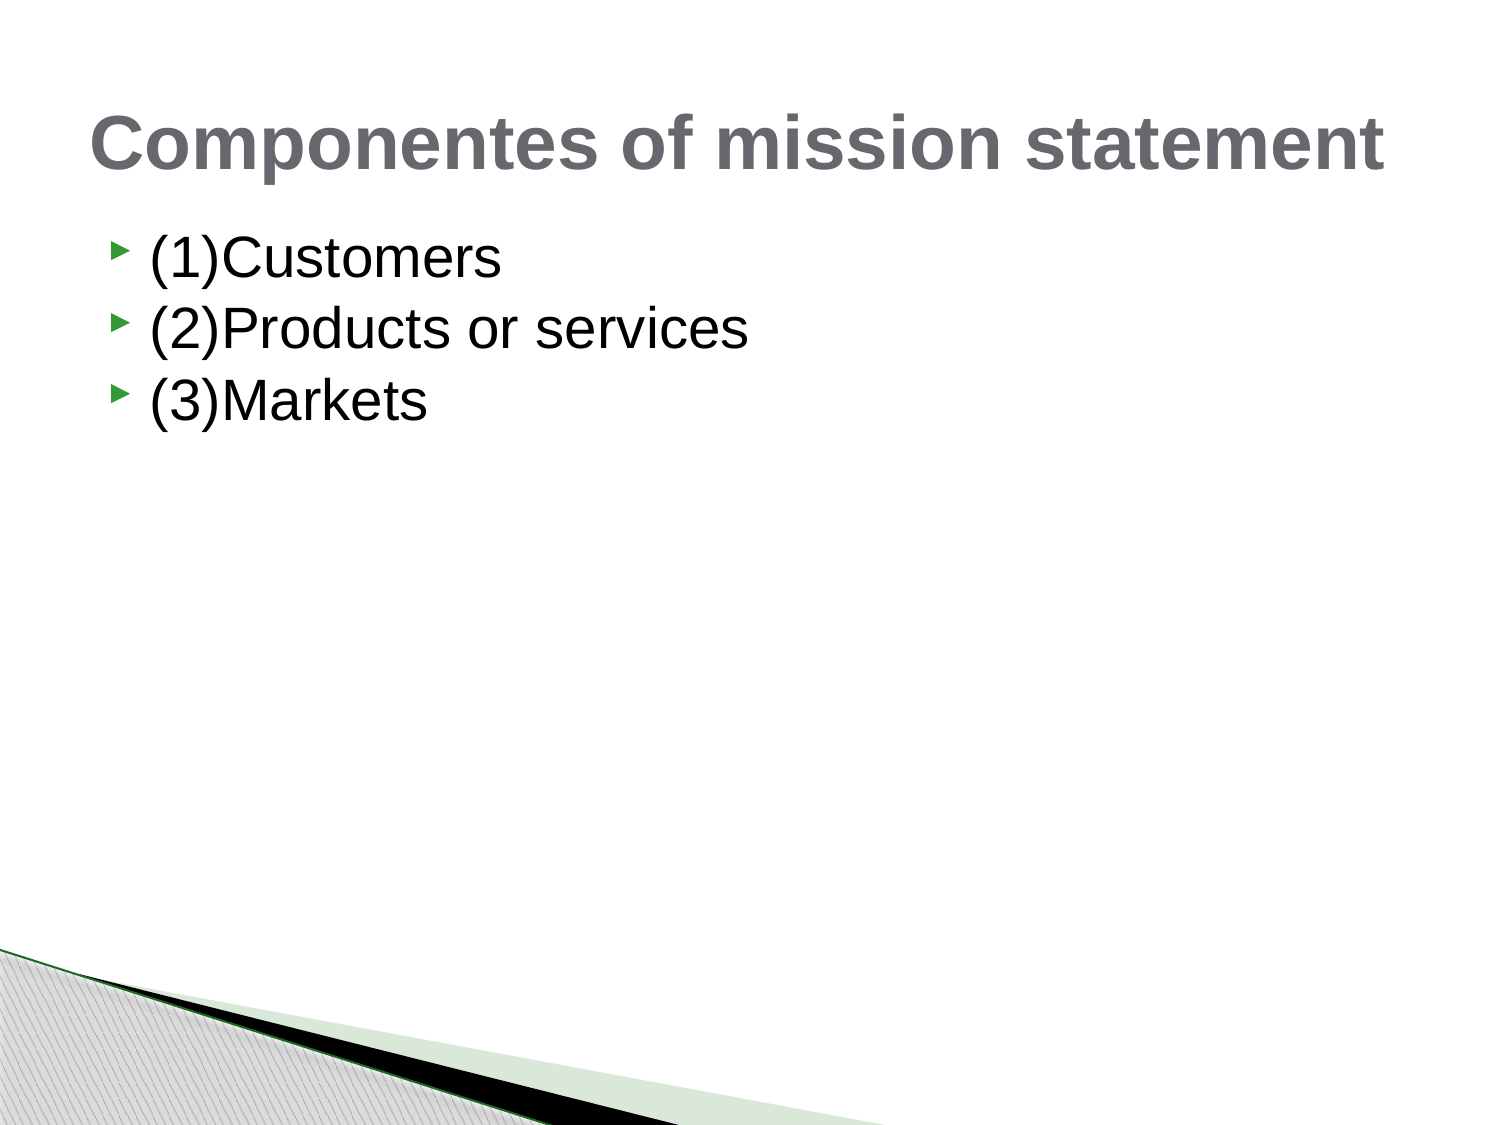

# Componentes of mission statement
(1)Customers
(2)Products or services
(3)Markets